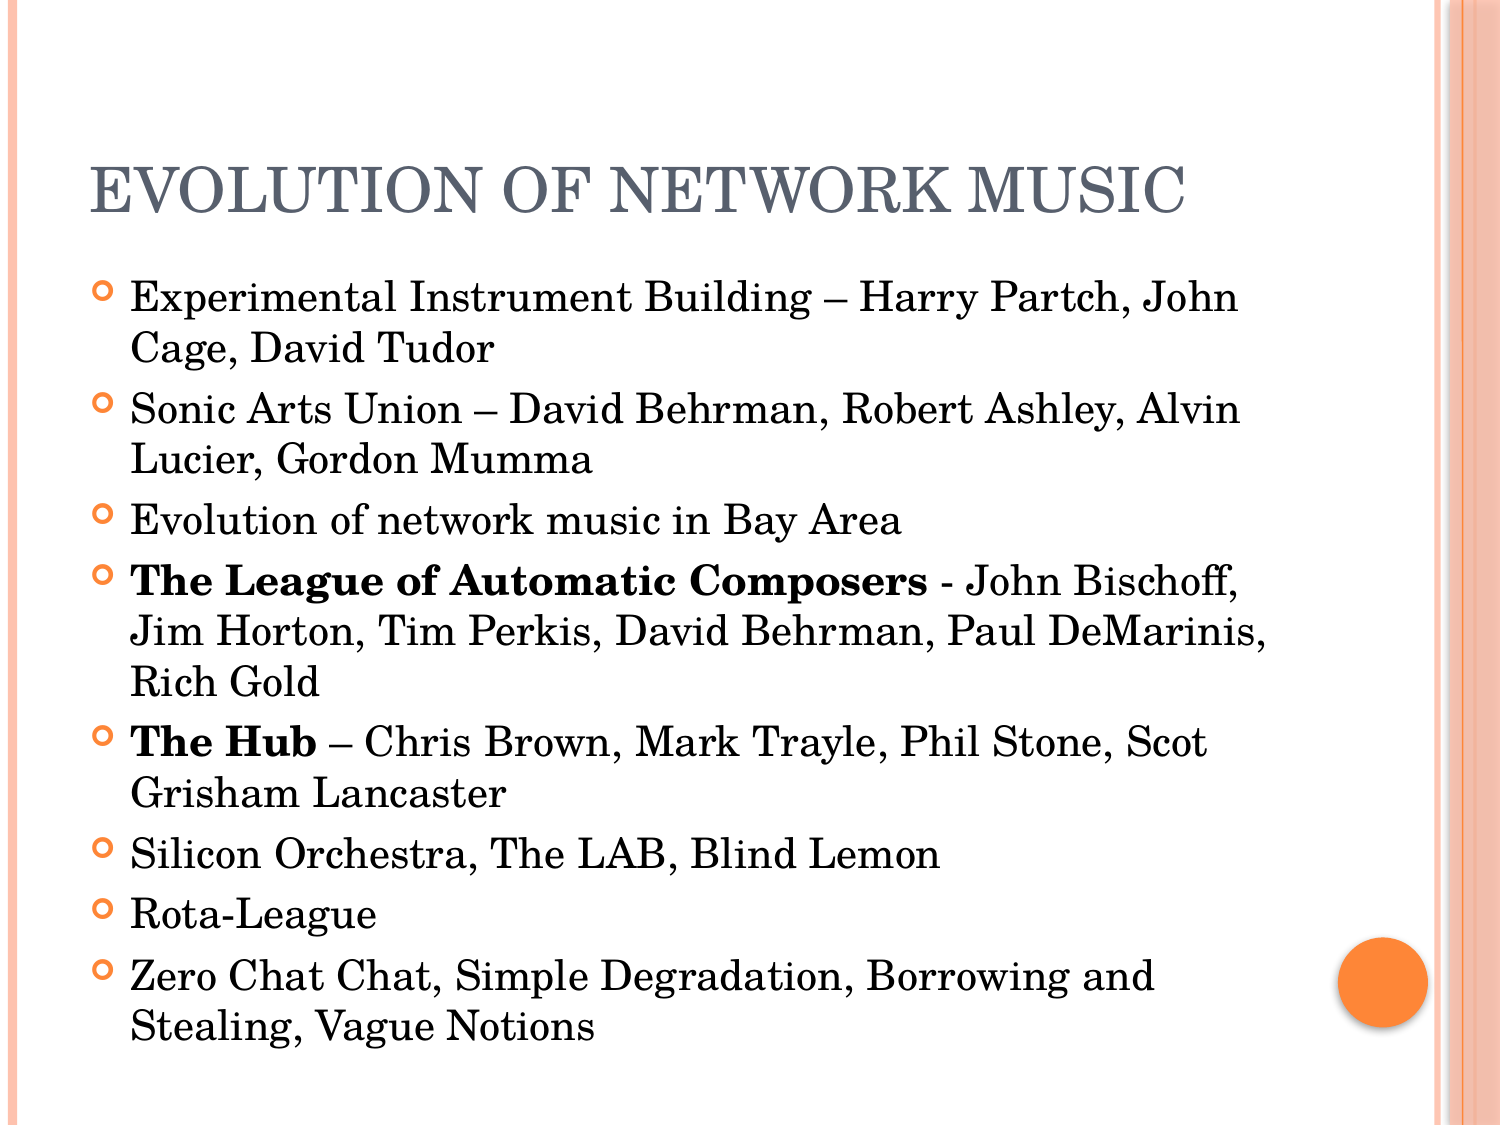

# Evolution of Network Music
Experimental Instrument Building – Harry Partch, John Cage, David Tudor
Sonic Arts Union – David Behrman, Robert Ashley, Alvin Lucier, Gordon Mumma
Evolution of network music in Bay Area
The League of Automatic Composers - John Bischoff, Jim Horton, Tim Perkis, David Behrman, Paul DeMarinis, Rich Gold
The Hub – Chris Brown, Mark Trayle, Phil Stone, Scot Grisham Lancaster
Silicon Orchestra, The LAB, Blind Lemon
Rota-League
Zero Chat Chat, Simple Degradation, Borrowing and Stealing, Vague Notions